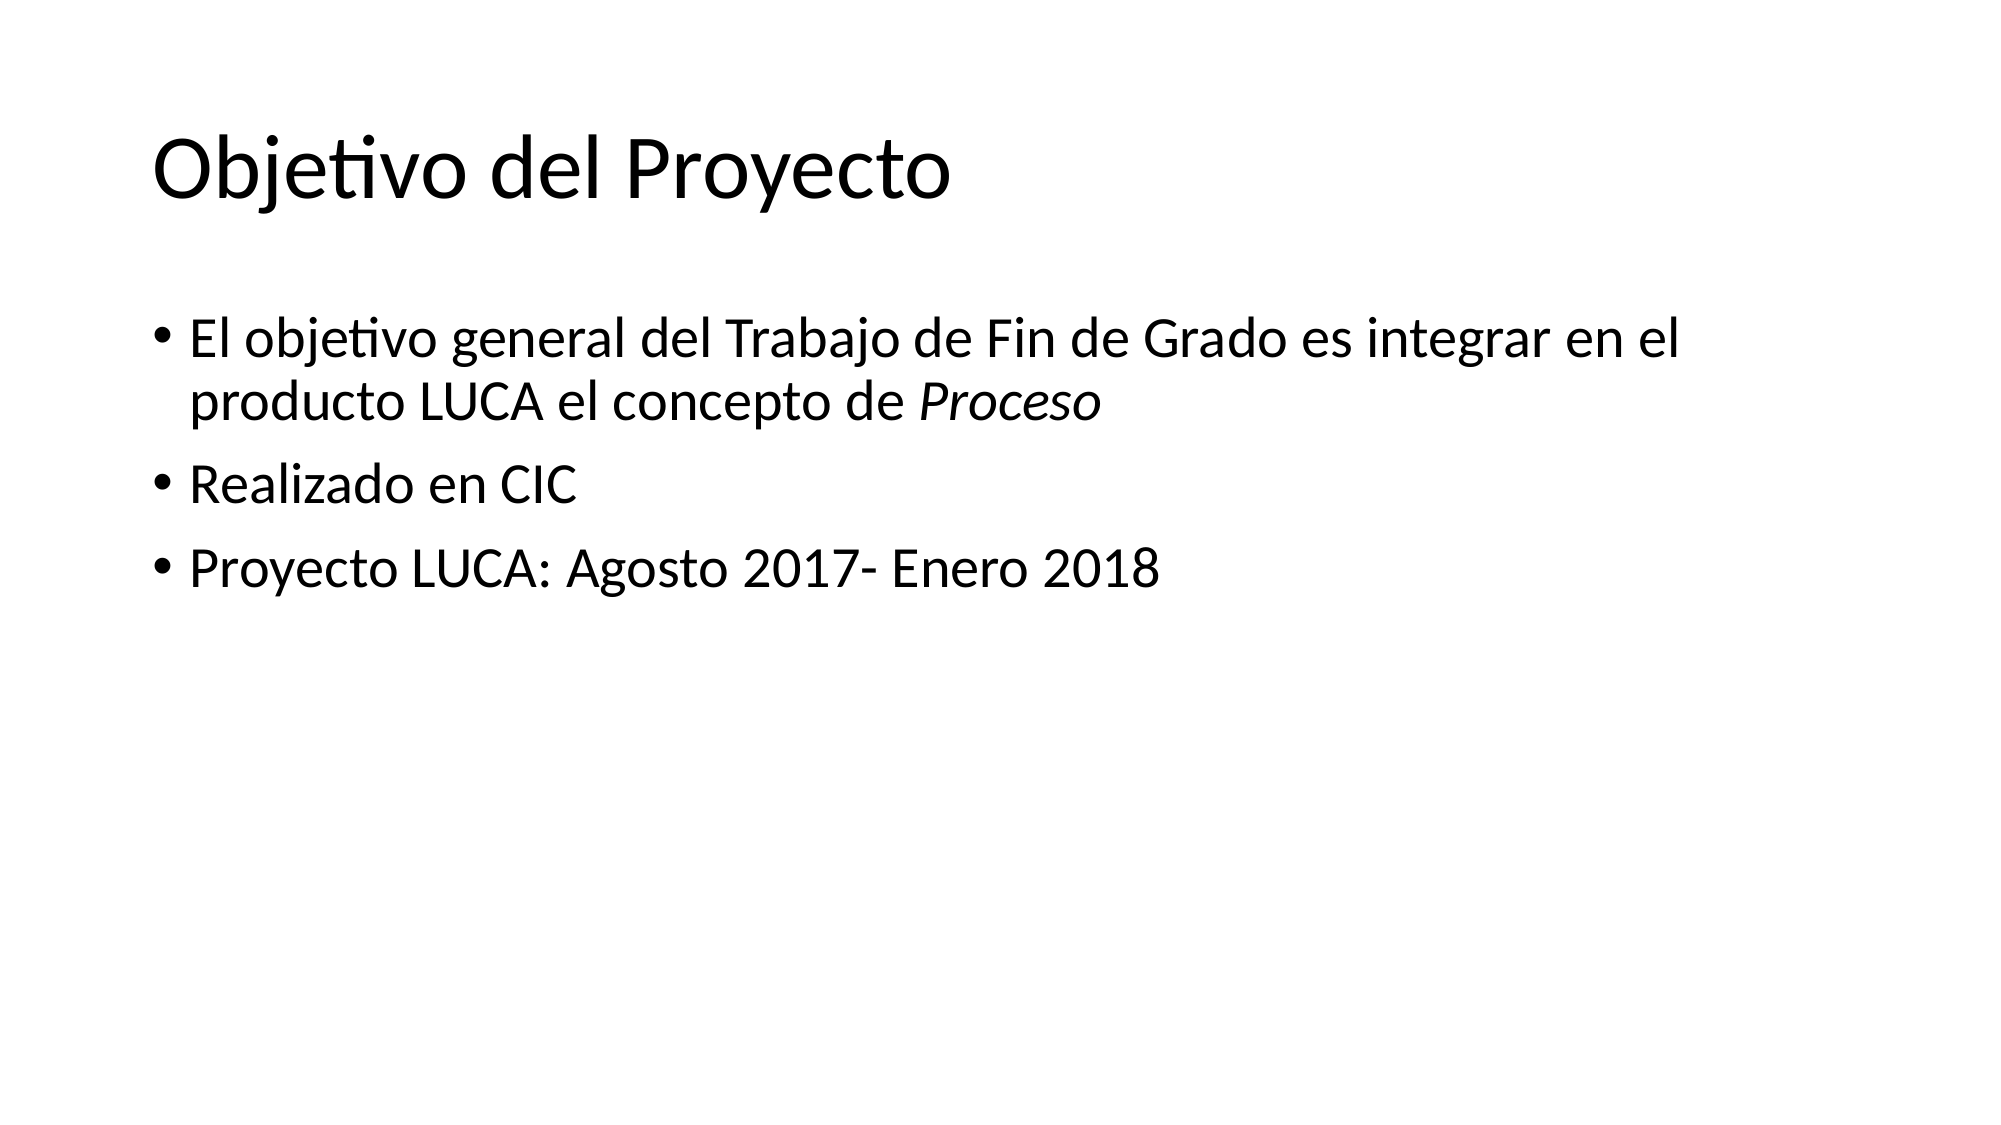

# Objetivo del Proyecto
El objetivo general del Trabajo de Fin de Grado es integrar en el producto LUCA el concepto de Proceso
Realizado en CIC
Proyecto LUCA: Agosto 2017- Enero 2018